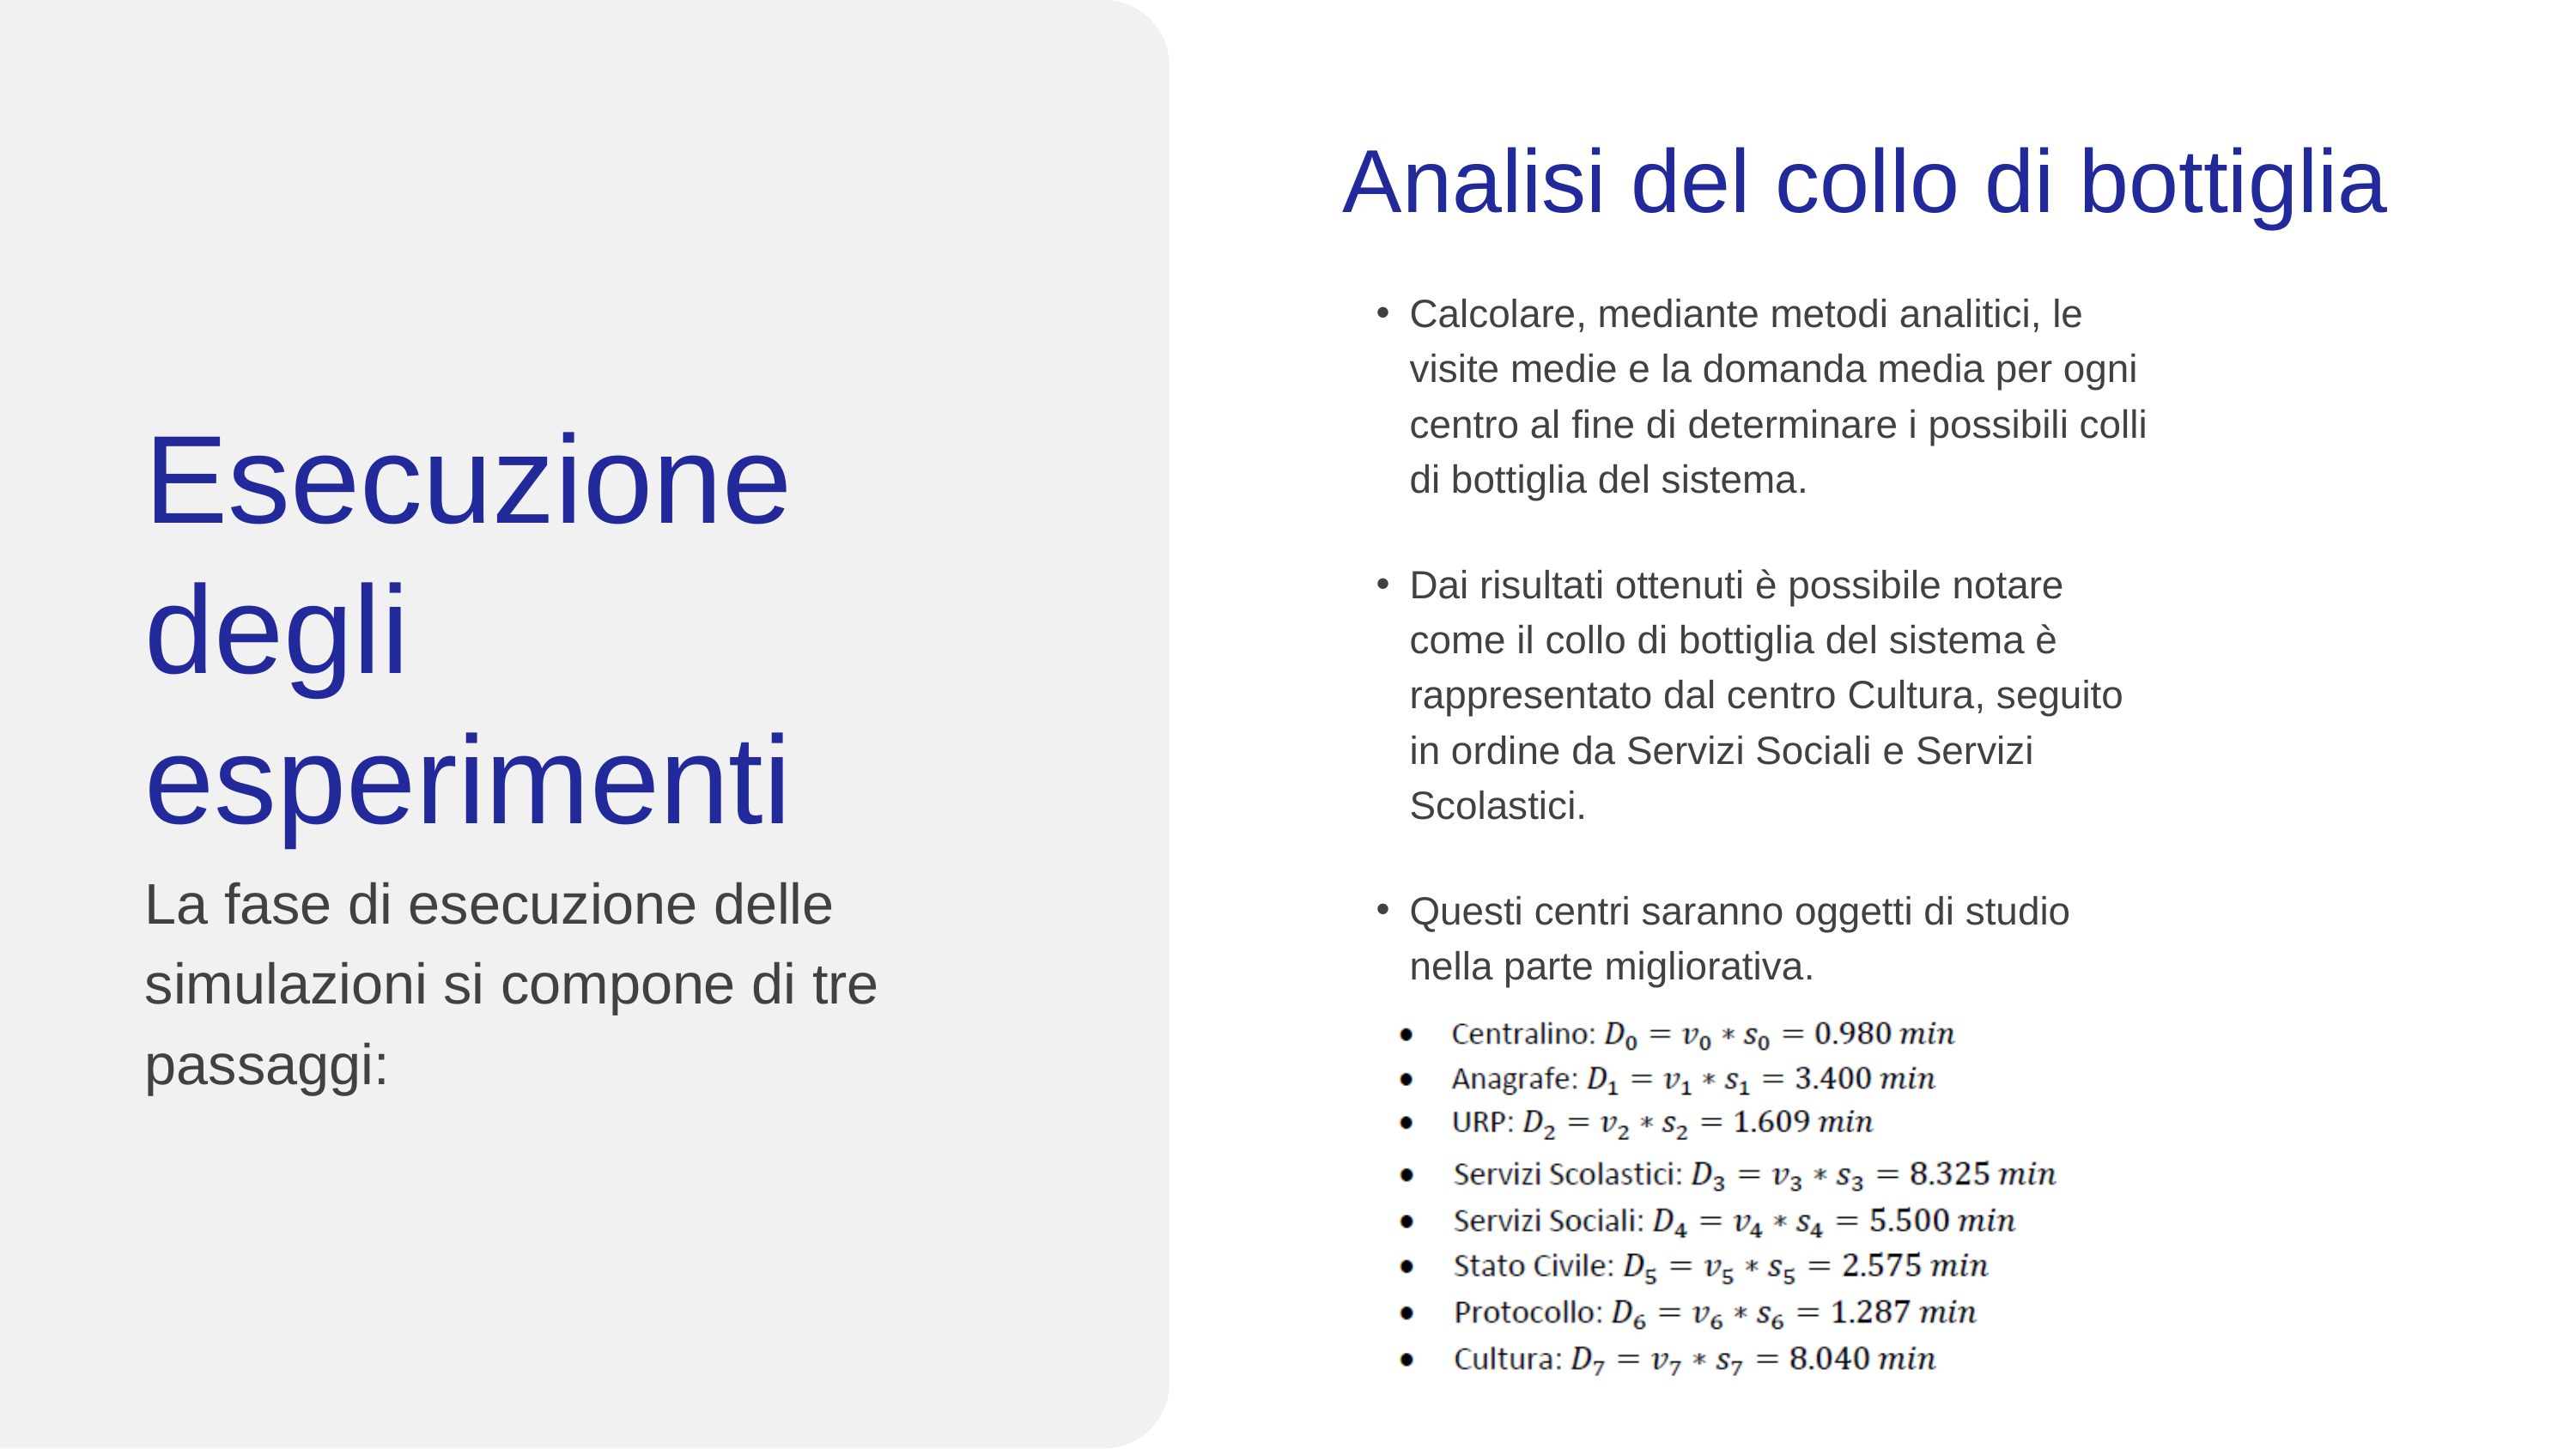

Analisi del collo di bottiglia
Calcolare, mediante metodi analitici, le visite medie e la domanda media per ogni centro al fine di determinare i possibili colli di bottiglia del sistema.
Esecuzione degli esperimenti
La fase di esecuzione delle simulazioni si compone di tre passaggi:
Dai risultati ottenuti è possibile notare come il collo di bottiglia del sistema è rappresentato dal centro Cultura, seguito in ordine da Servizi Sociali e Servizi Scolastici.

Questi centri saranno oggetti di studio nella parte migliorativa.